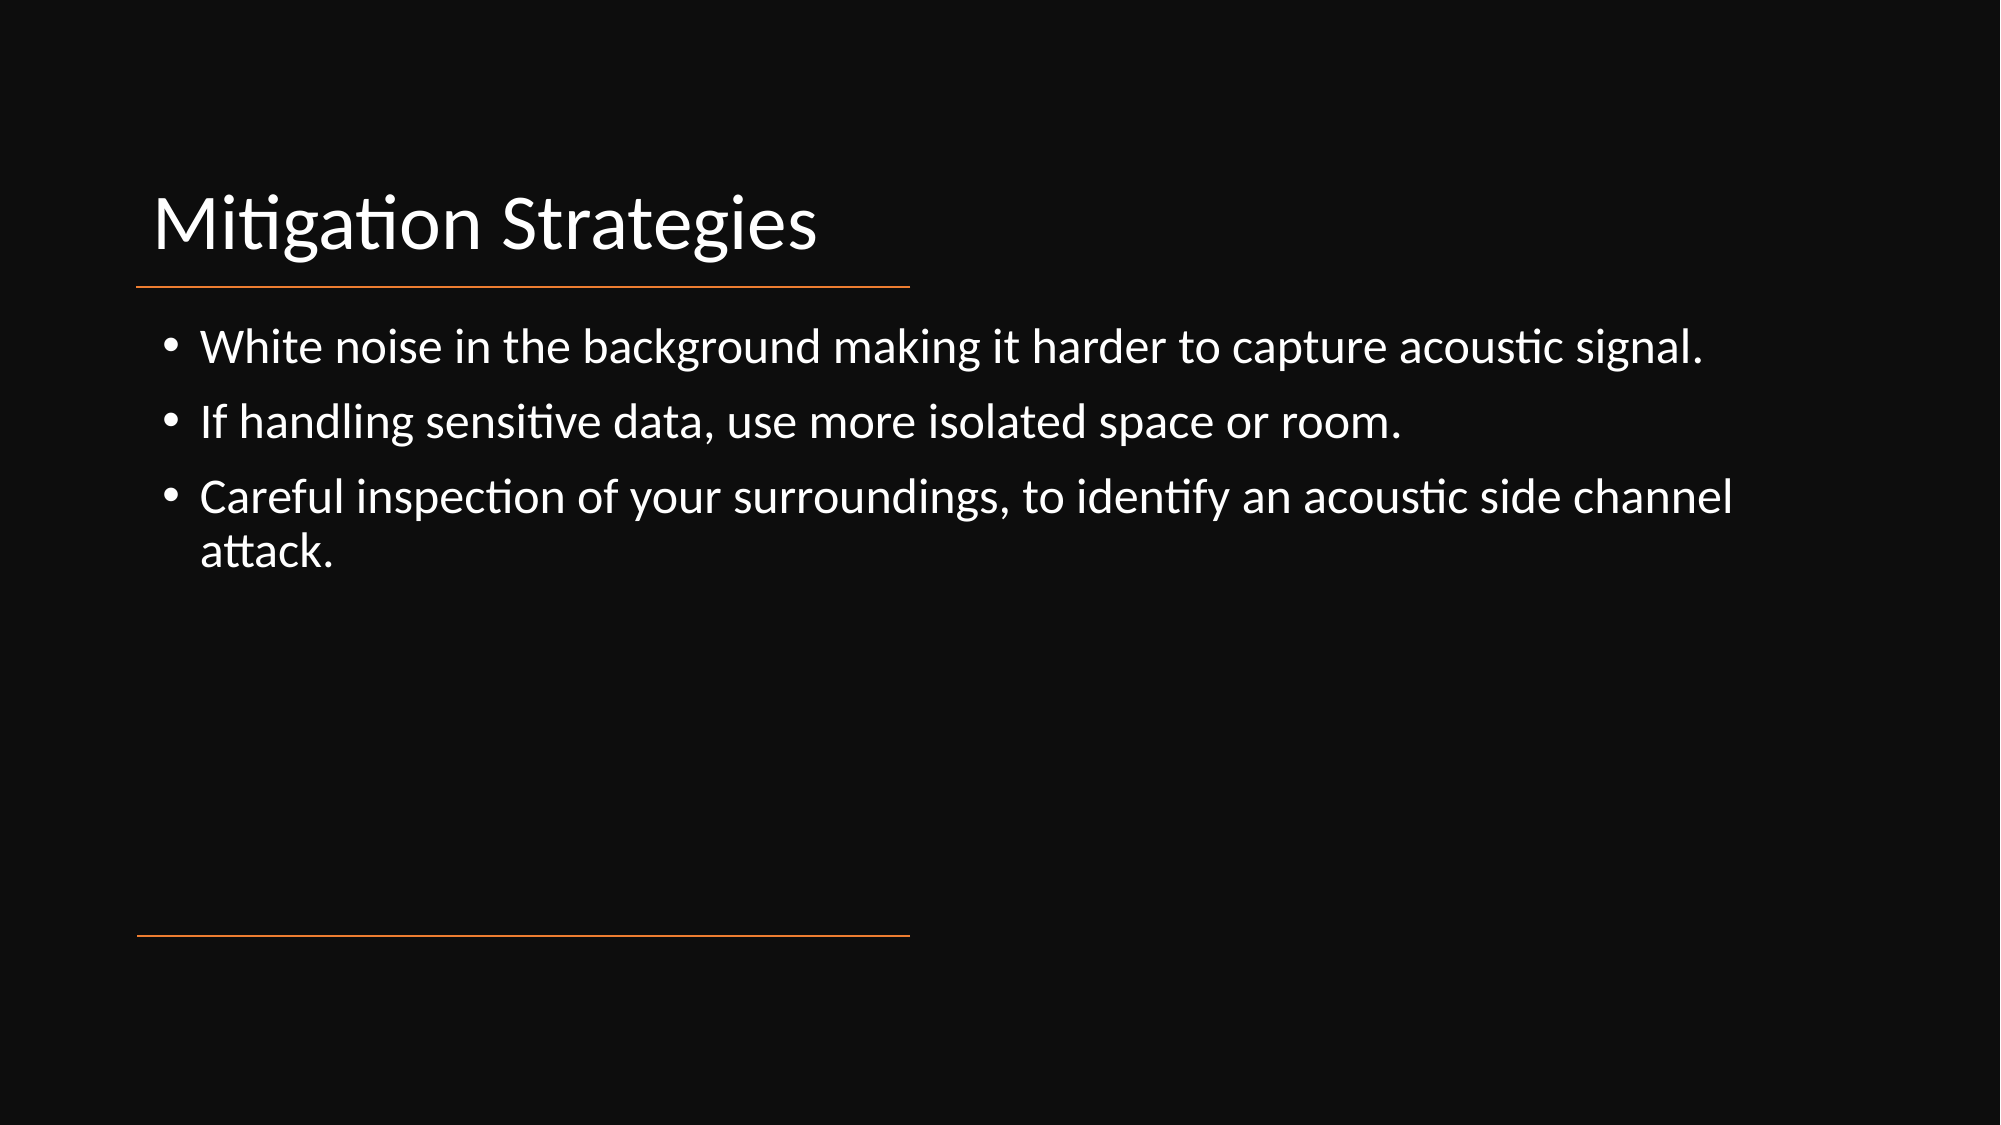

# Mitigation Strategies
White noise in the background making it harder to capture acoustic signal.
If handling sensitive data, use more isolated space or room.
Careful inspection of your surroundings, to identify an acoustic side channel attack.